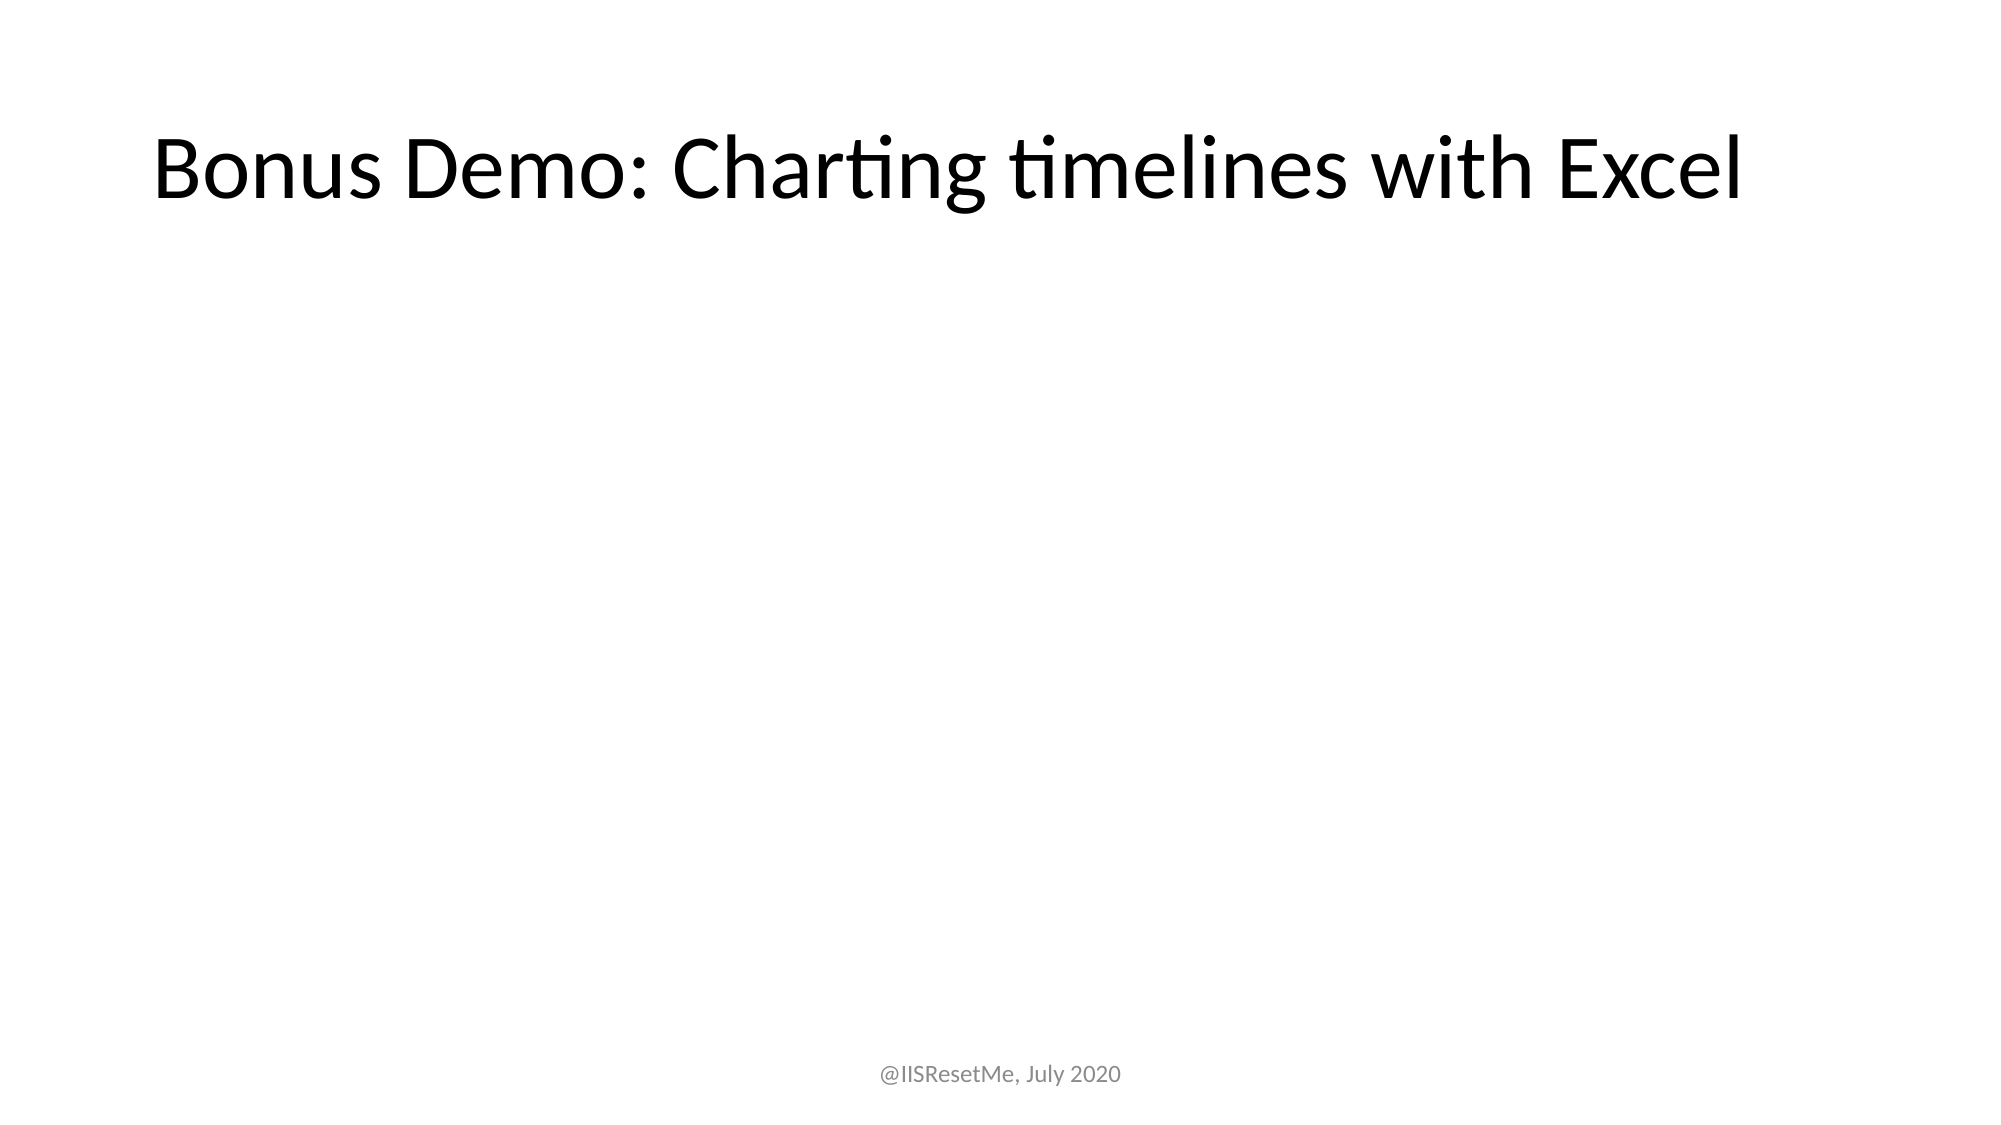

# Bonus Demo: Charting timelines with Excel

@IISResetMe, July 2020